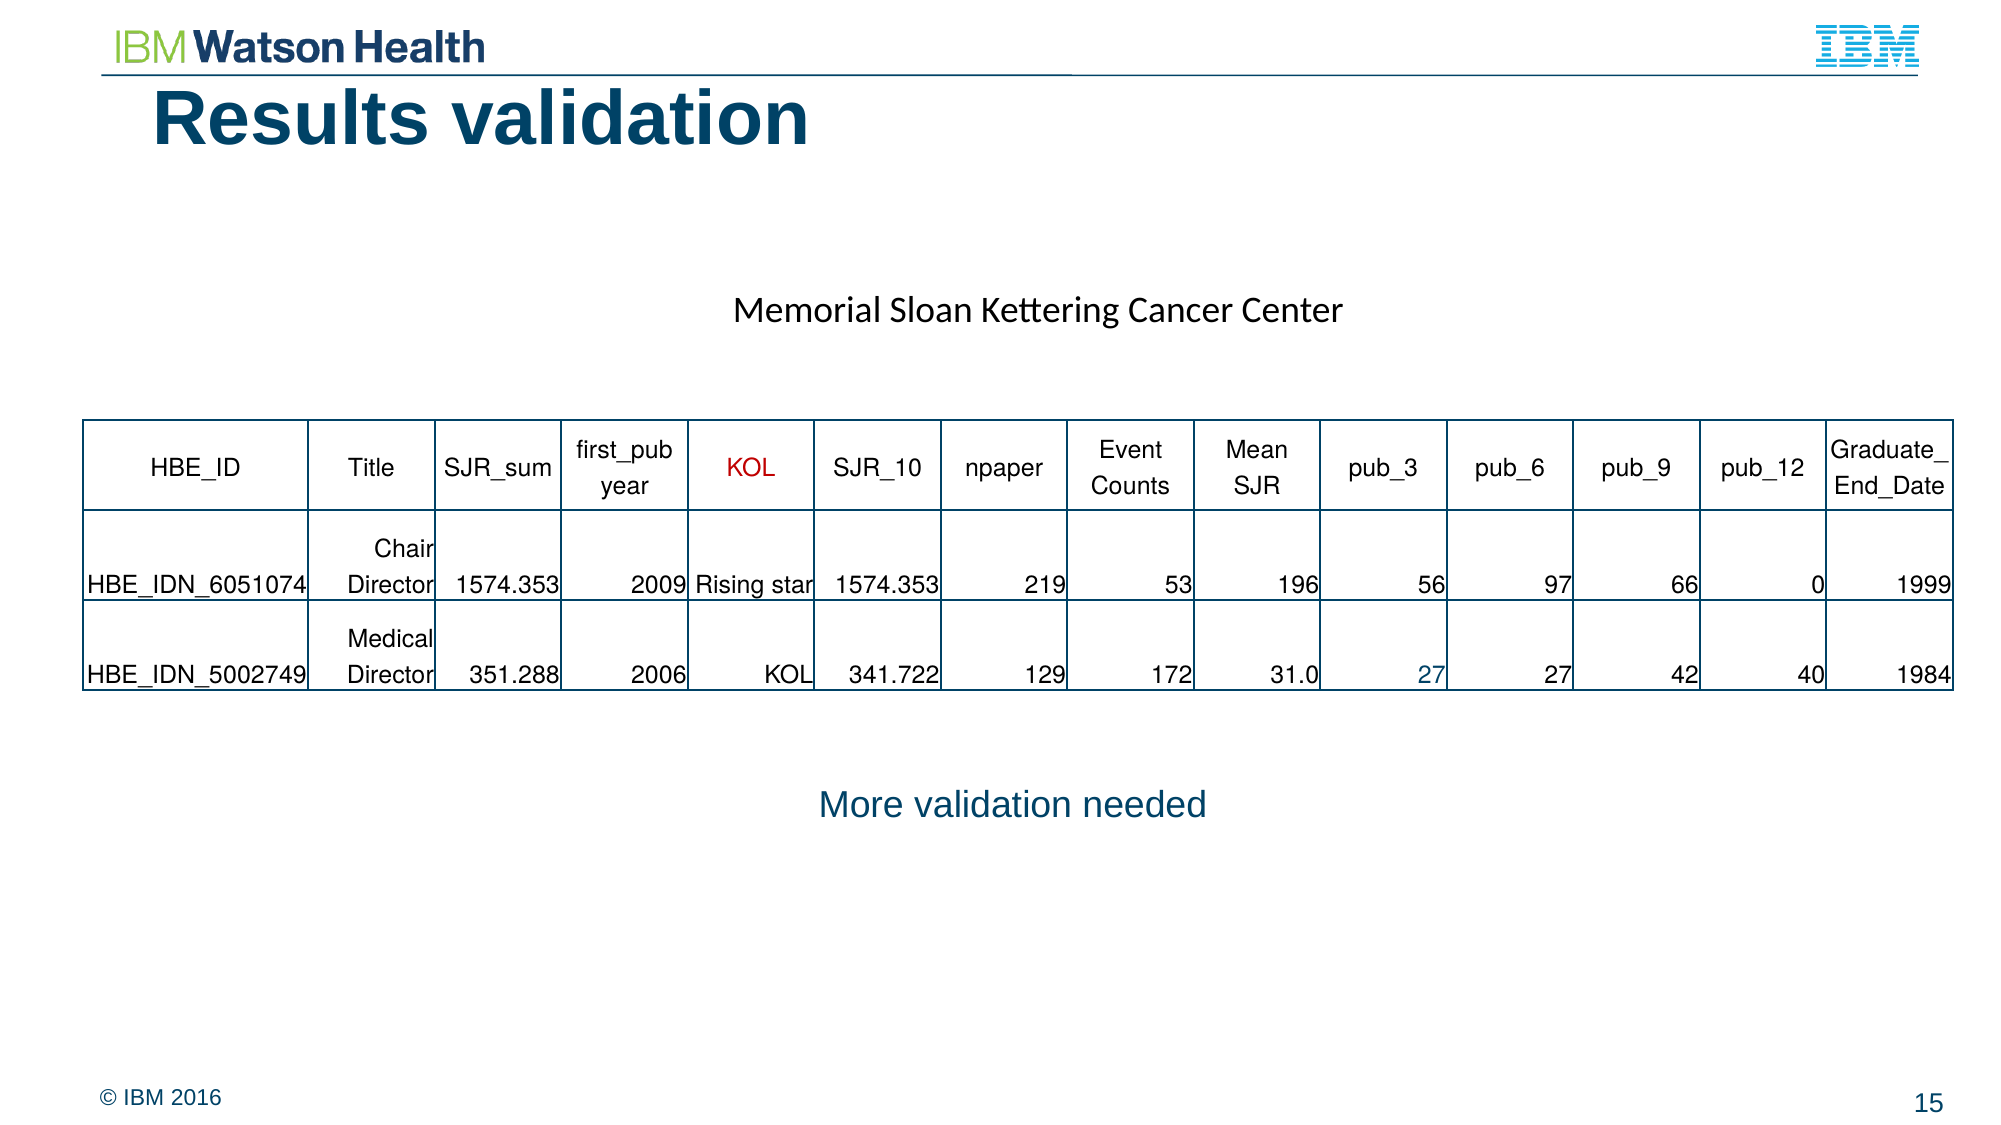

# Results validation
Memorial Sloan Kettering Cancer Center
| HBE\_ID | Title | SJR\_sum | first\_pub year | KOL | SJR\_10 | npaper | Event Counts | Mean SJR | pub\_3 | pub\_6 | pub\_9 | pub\_12 | Graduate\_End\_Date |
| --- | --- | --- | --- | --- | --- | --- | --- | --- | --- | --- | --- | --- | --- |
| HBE\_IDN\_6051074 | Chair Director | 1574.353 | 2009 | Rising star | 1574.353 | 219 | 53 | 196 | 56 | 97 | 66 | 0 | 1999 |
| HBE\_IDN\_5002749 | Medical Director | 351.288 | 2006 | KOL | 341.722 | 129 | 172 | 31.0 | 27 | 27 | 42 | 40 | 1984 |
More validation needed